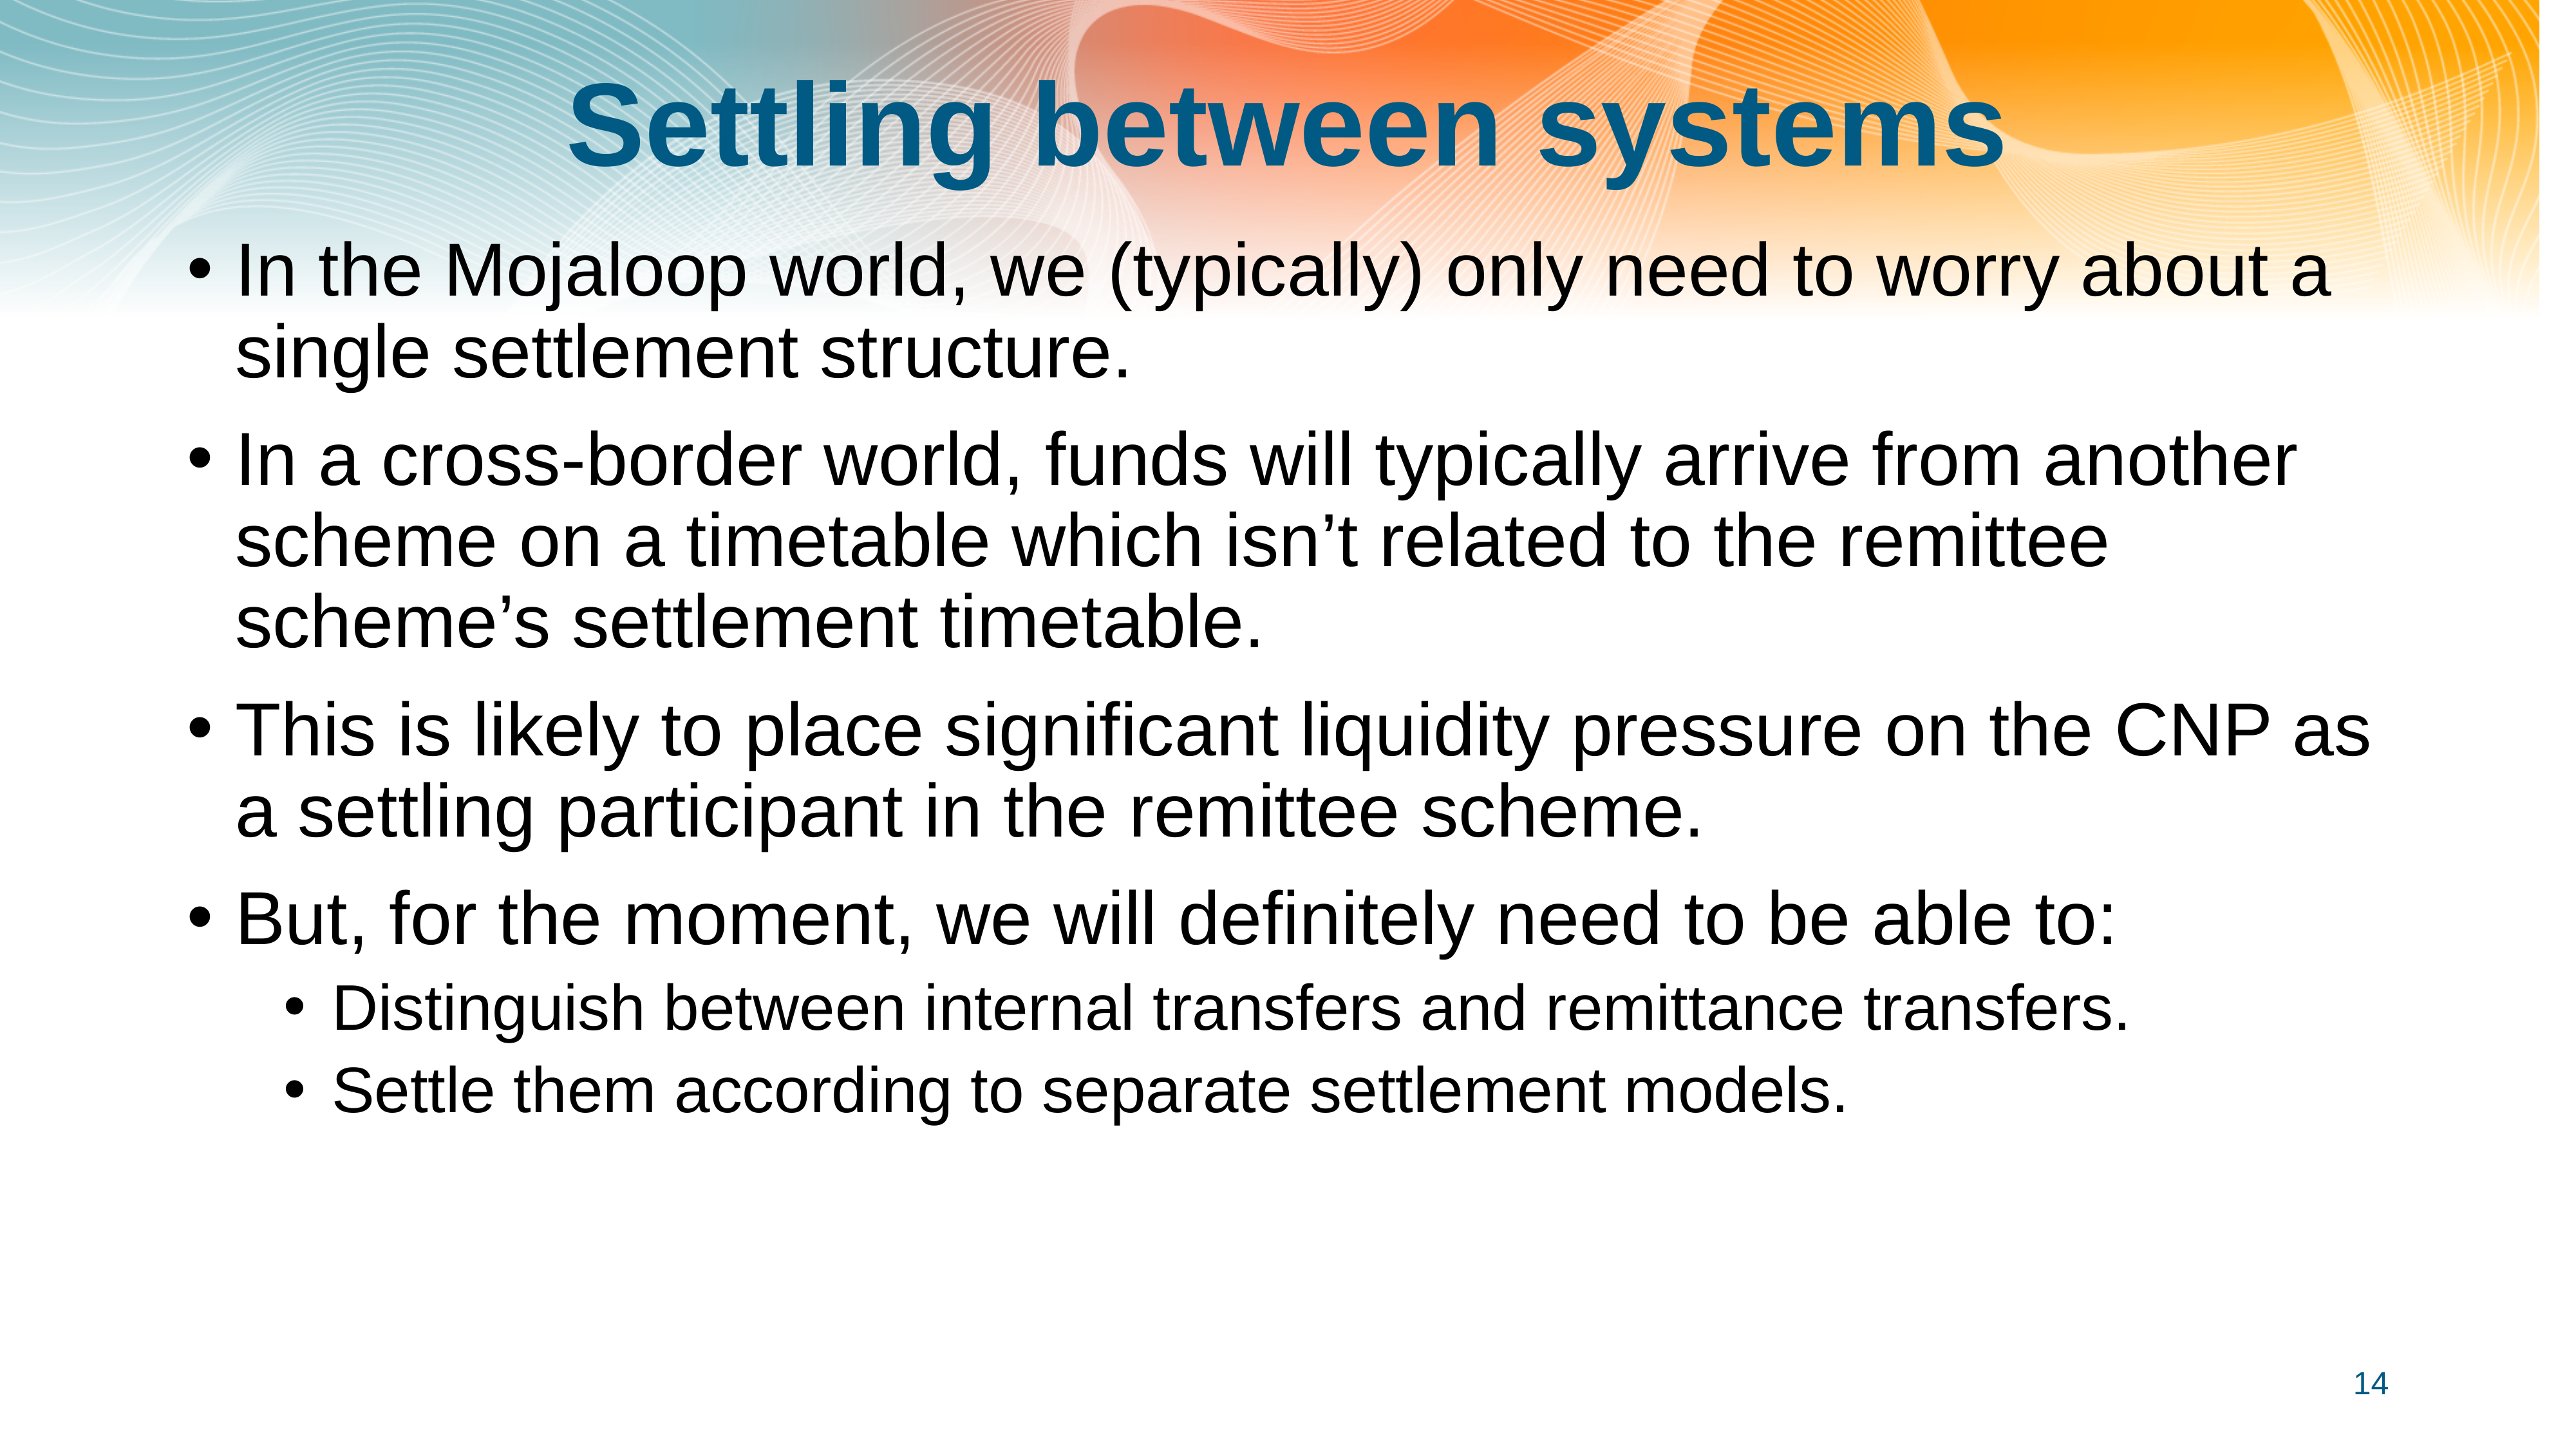

# Settling between systems
In the Mojaloop world, we (typically) only need to worry about a single settlement structure.
In a cross-border world, funds will typically arrive from another scheme on a timetable which isn’t related to the remittee scheme’s settlement timetable.
This is likely to place significant liquidity pressure on the CNP as a settling participant in the remittee scheme.
But, for the moment, we will definitely need to be able to:
Distinguish between internal transfers and remittance transfers.
Settle them according to separate settlement models.
14